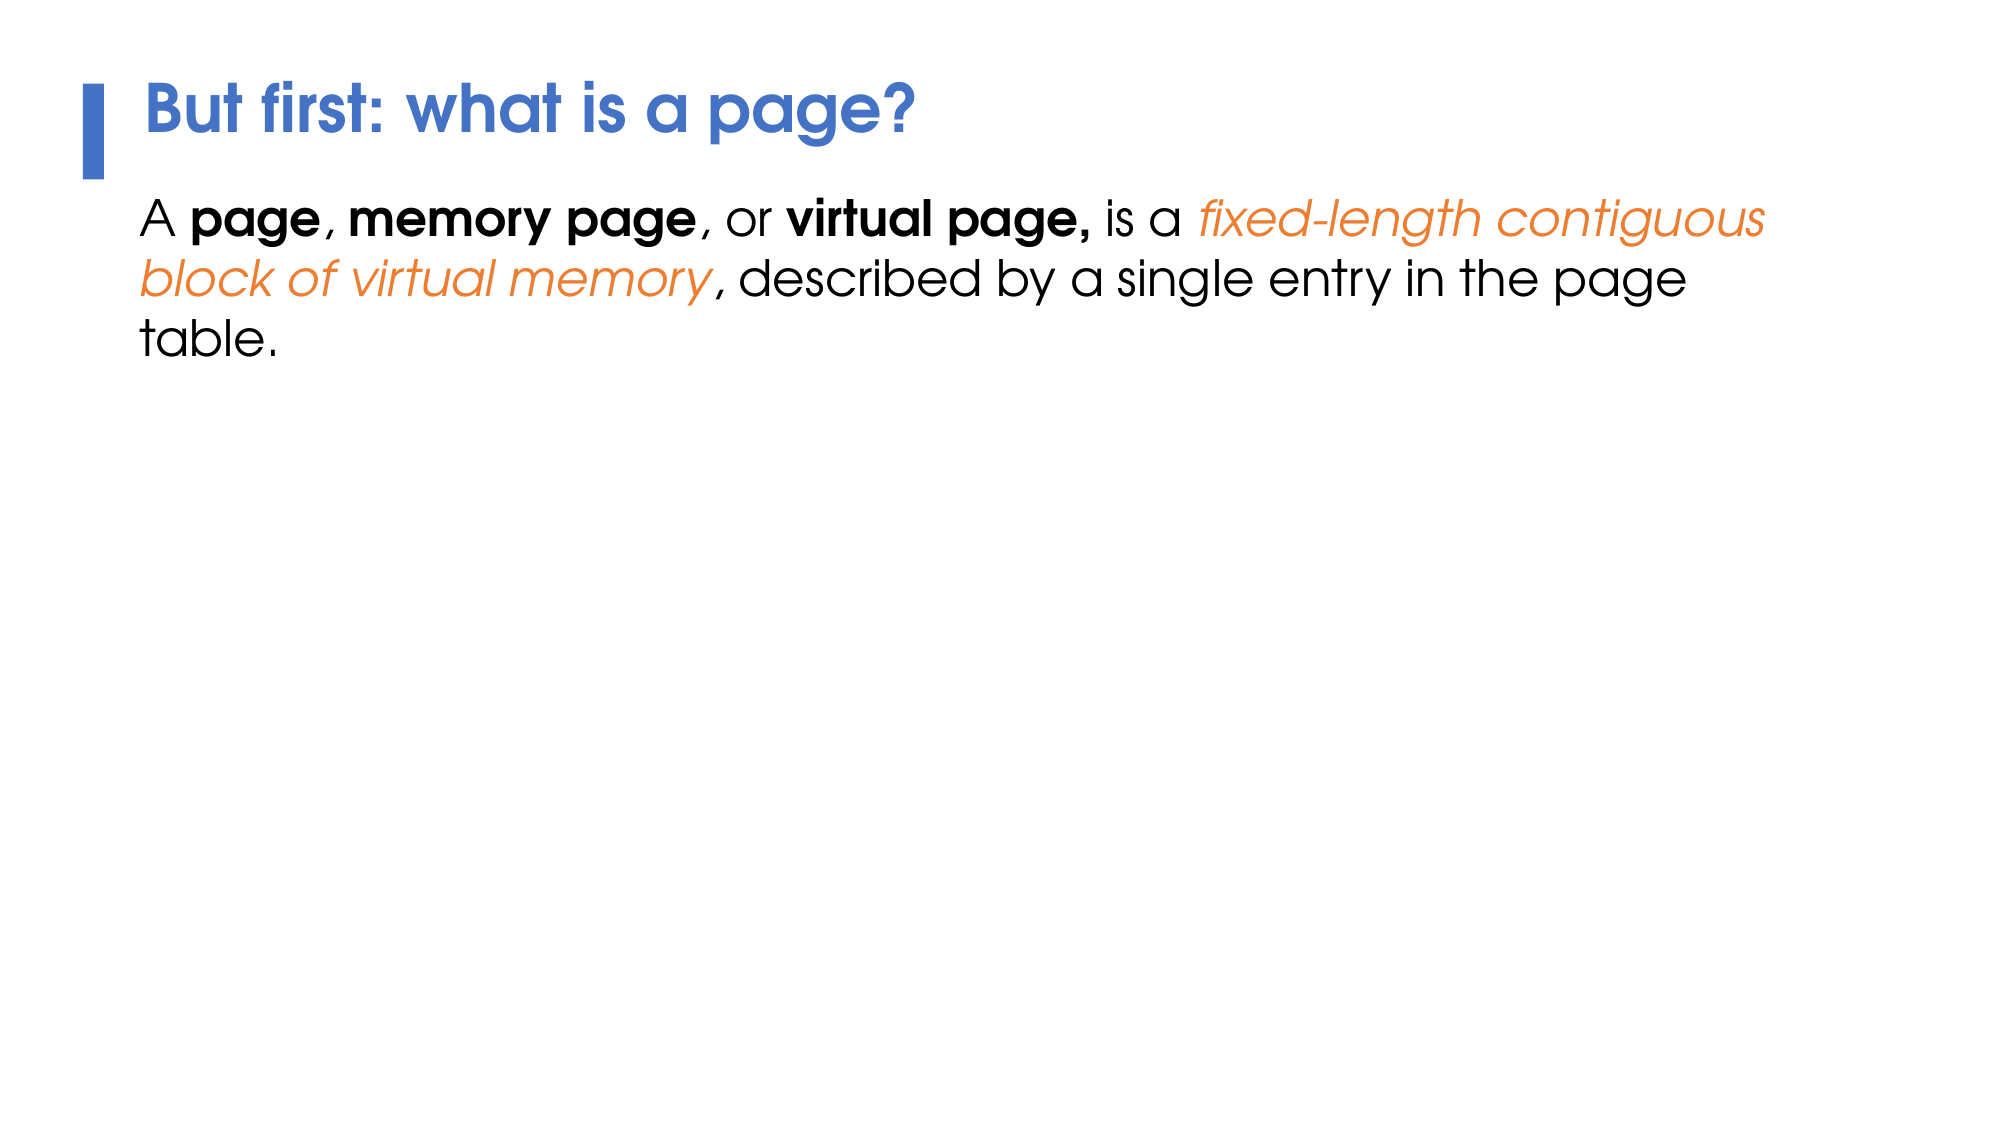

But first: what is a page?

A page, memory page, or virtual page, is a fixed-length contiguous block of virtual memory, described by a single entry in the page table.